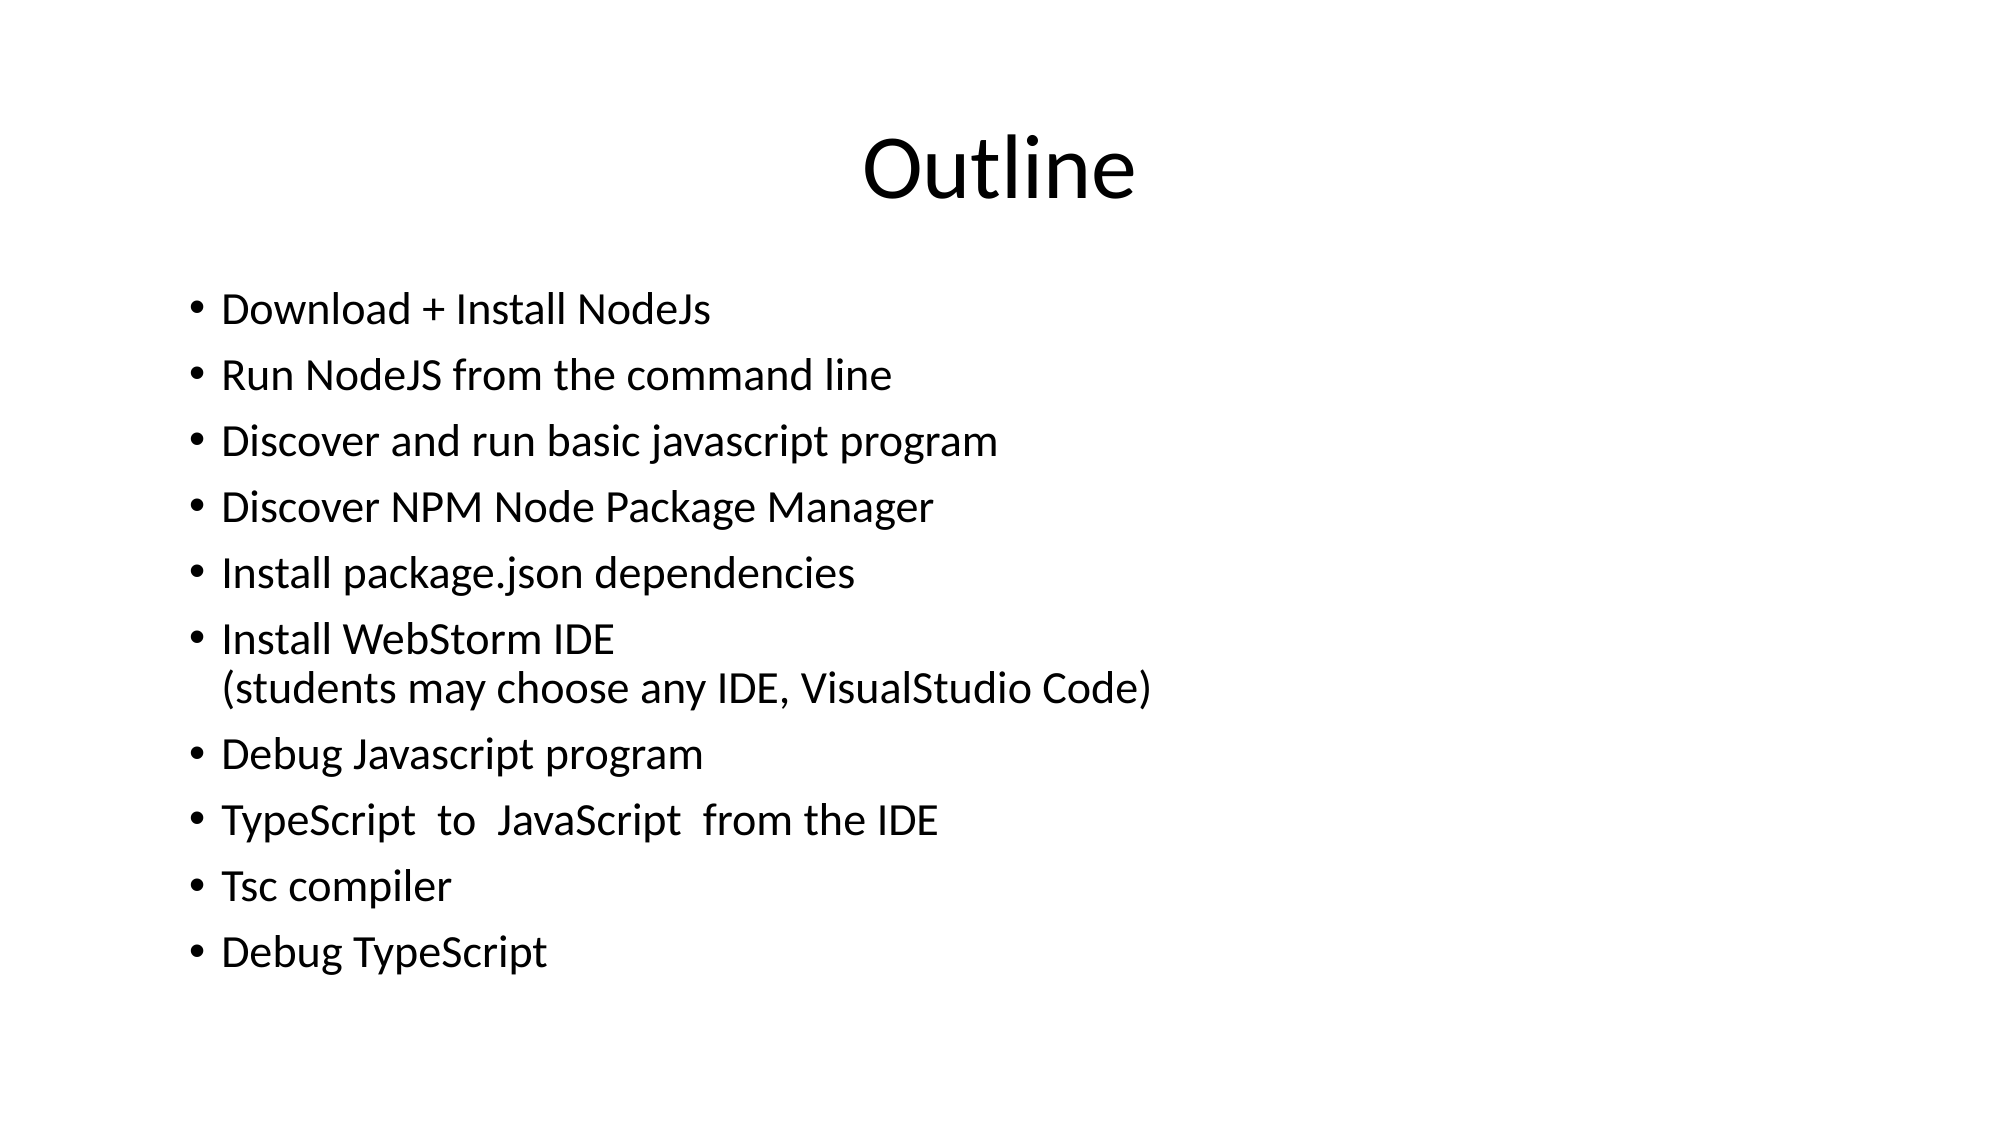

# Outline
Download + Install NodeJs
Run NodeJS from the command line
Discover and run basic javascript program
Discover NPM Node Package Manager
Install package.json dependencies
Install WebStorm IDE
(students may choose any IDE, VisualStudio Code)
Debug Javascript program
TypeScript  to  JavaScript  from the IDE
Tsc compiler
Debug TypeScript